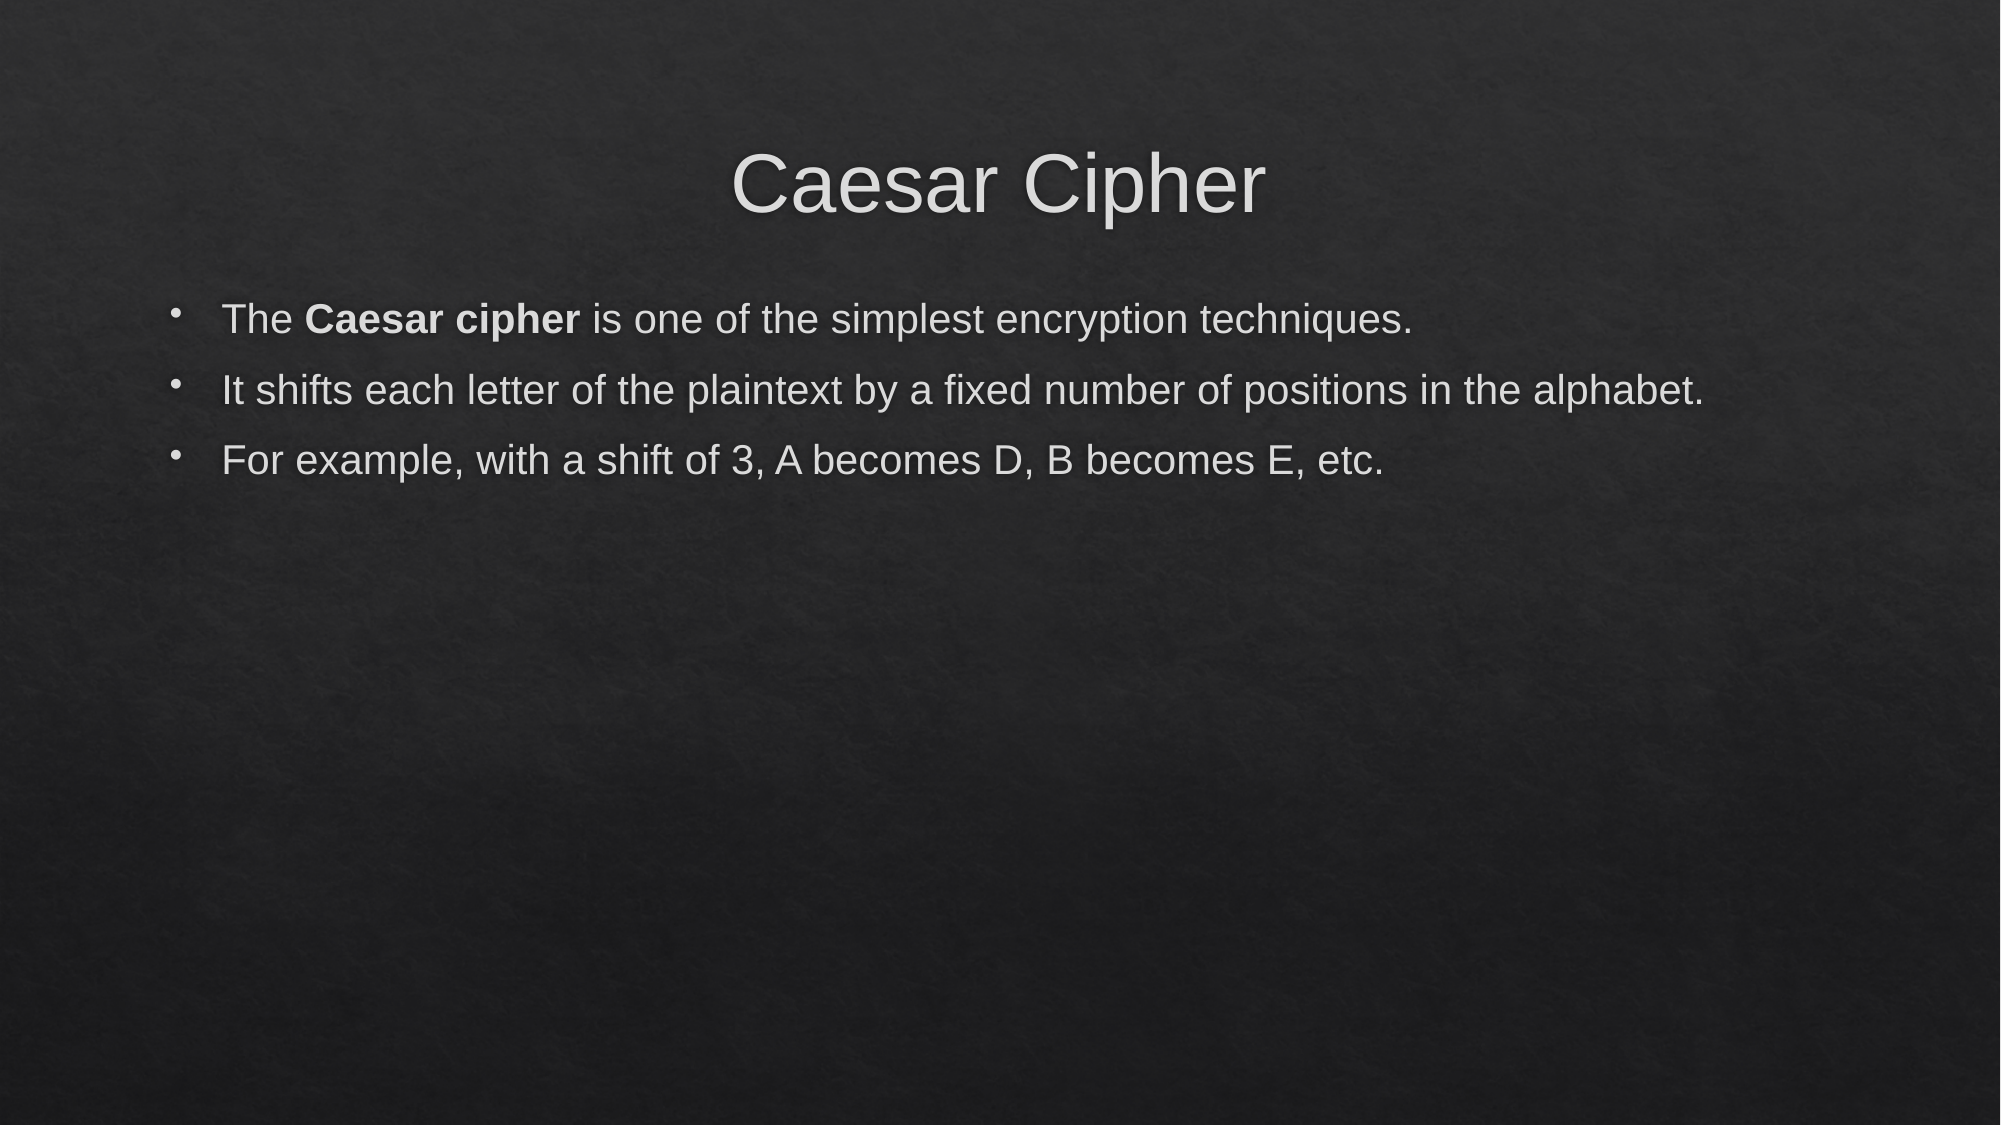

# Caesar Cipher
The Caesar cipher is one of the simplest encryption techniques.
It shifts each letter of the plaintext by a fixed number of positions in the alphabet.
For example, with a shift of 3, A becomes D, B becomes E, etc.